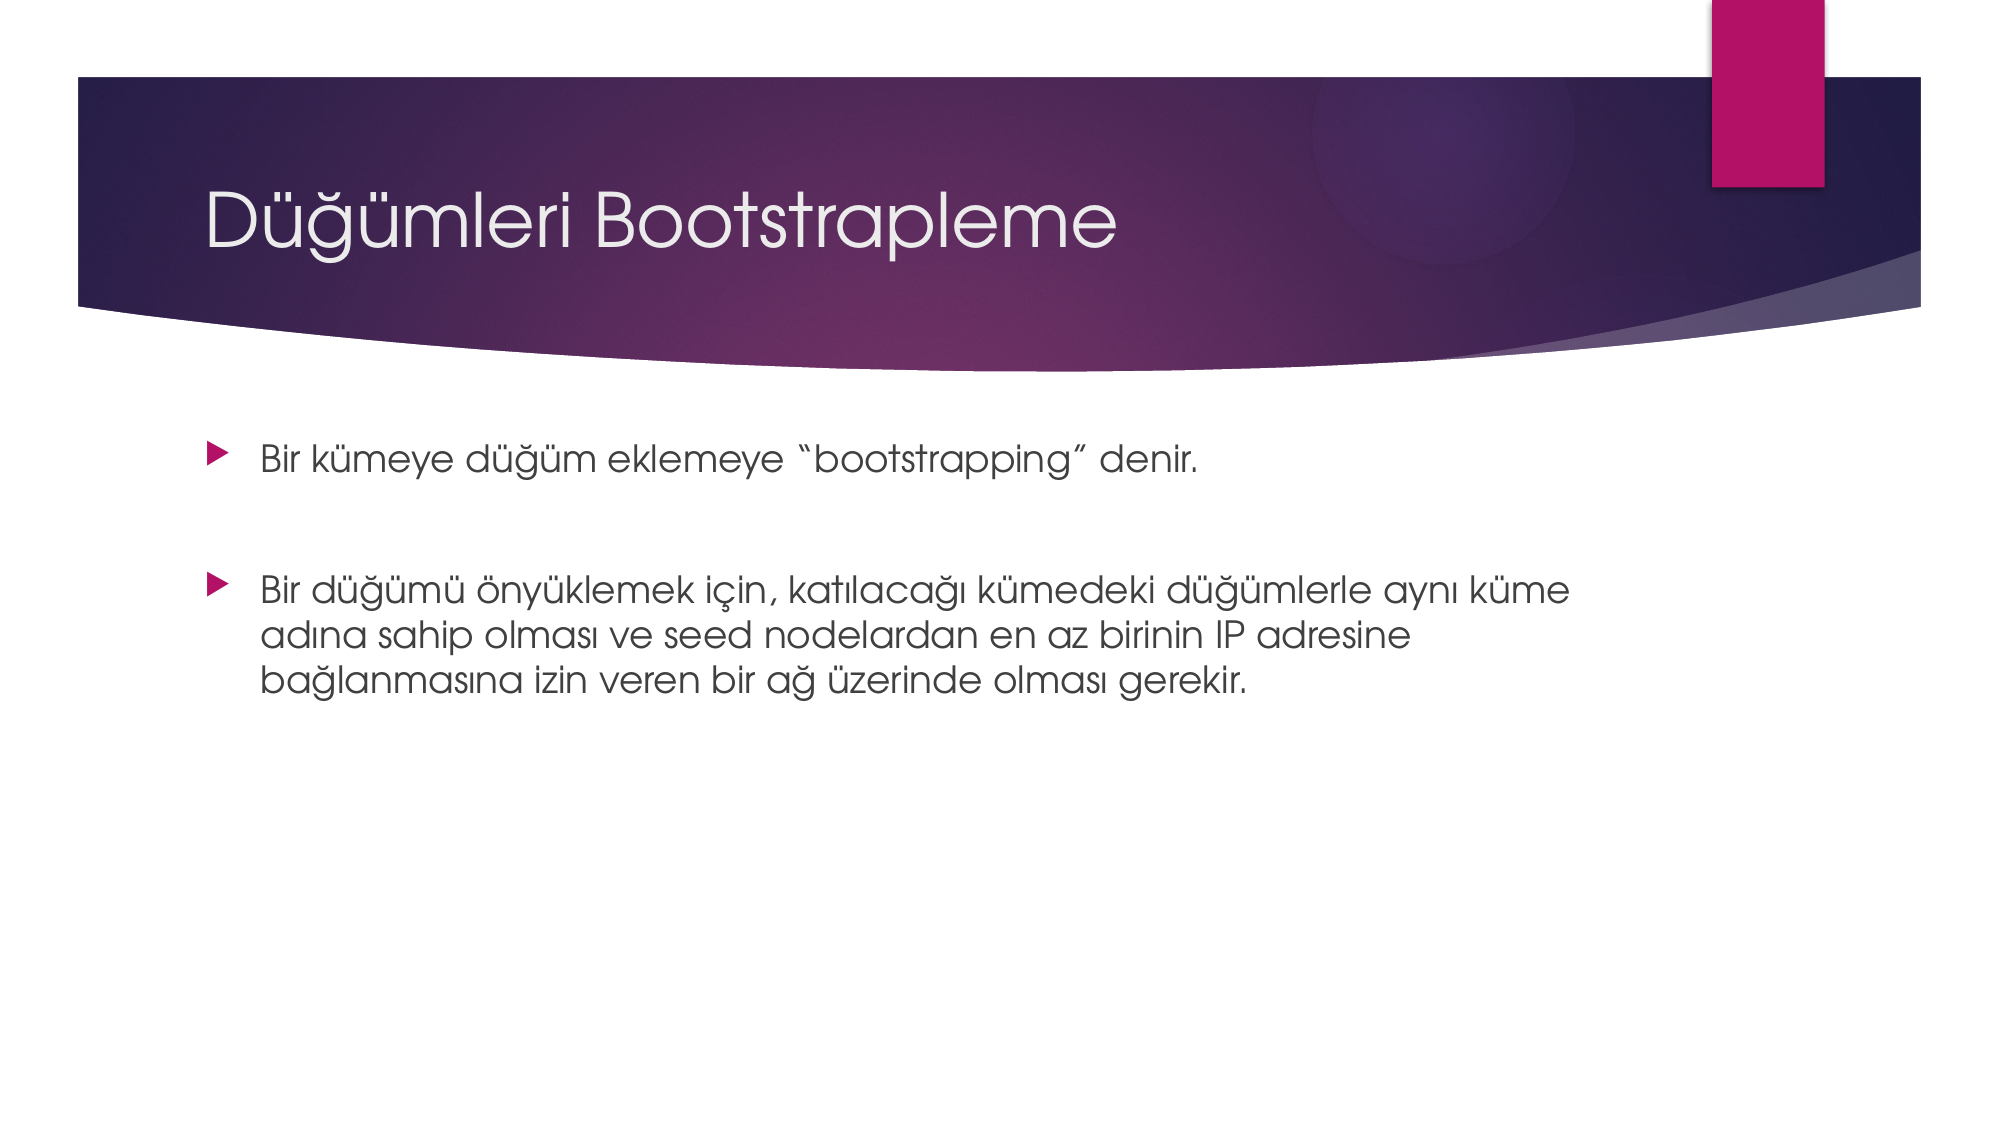

# Düğümleri Bootstrapleme
Bir kümeye düğüm eklemeye “bootstrapping” denir.

Bir düğümü önyüklemek için, katılacağı kümedeki düğümlerle aynı küme adına sahip olması ve seed nodelardan en az birinin IP adresine bağlanmasına izin veren bir ağ üzerinde olması gerekir.